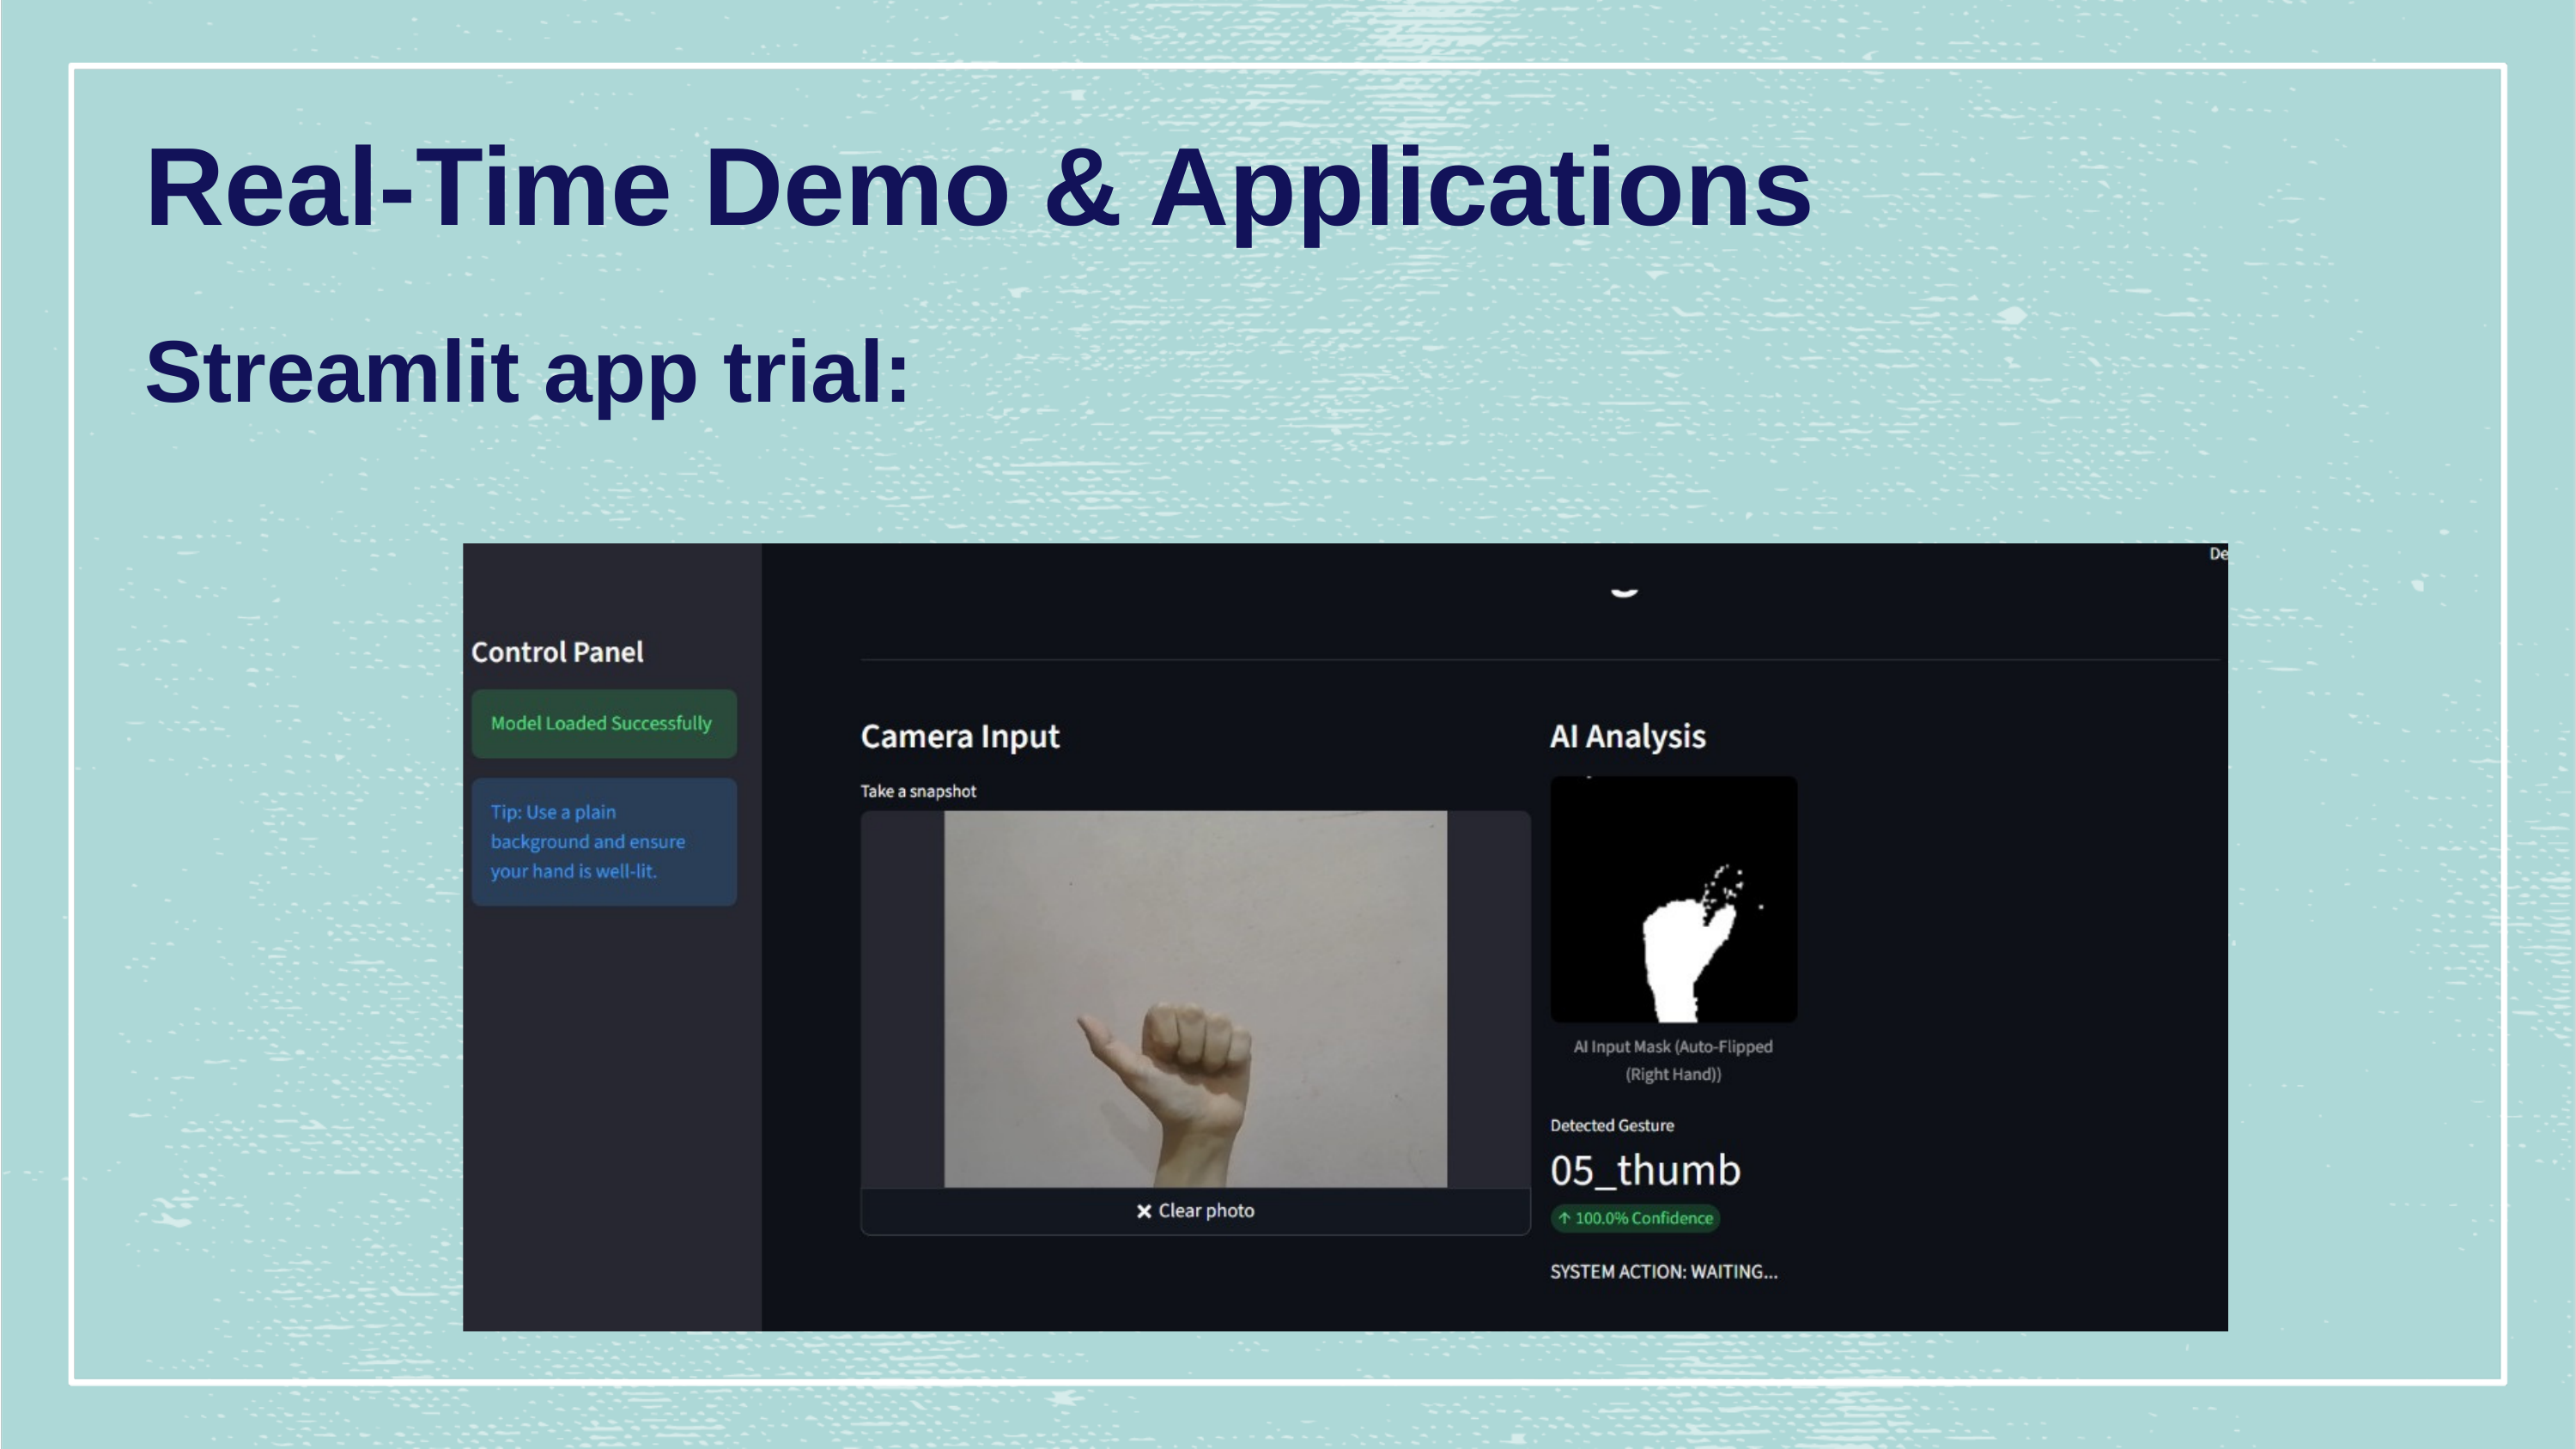

Real-Time Demo & Applications
Streamlit app trial: